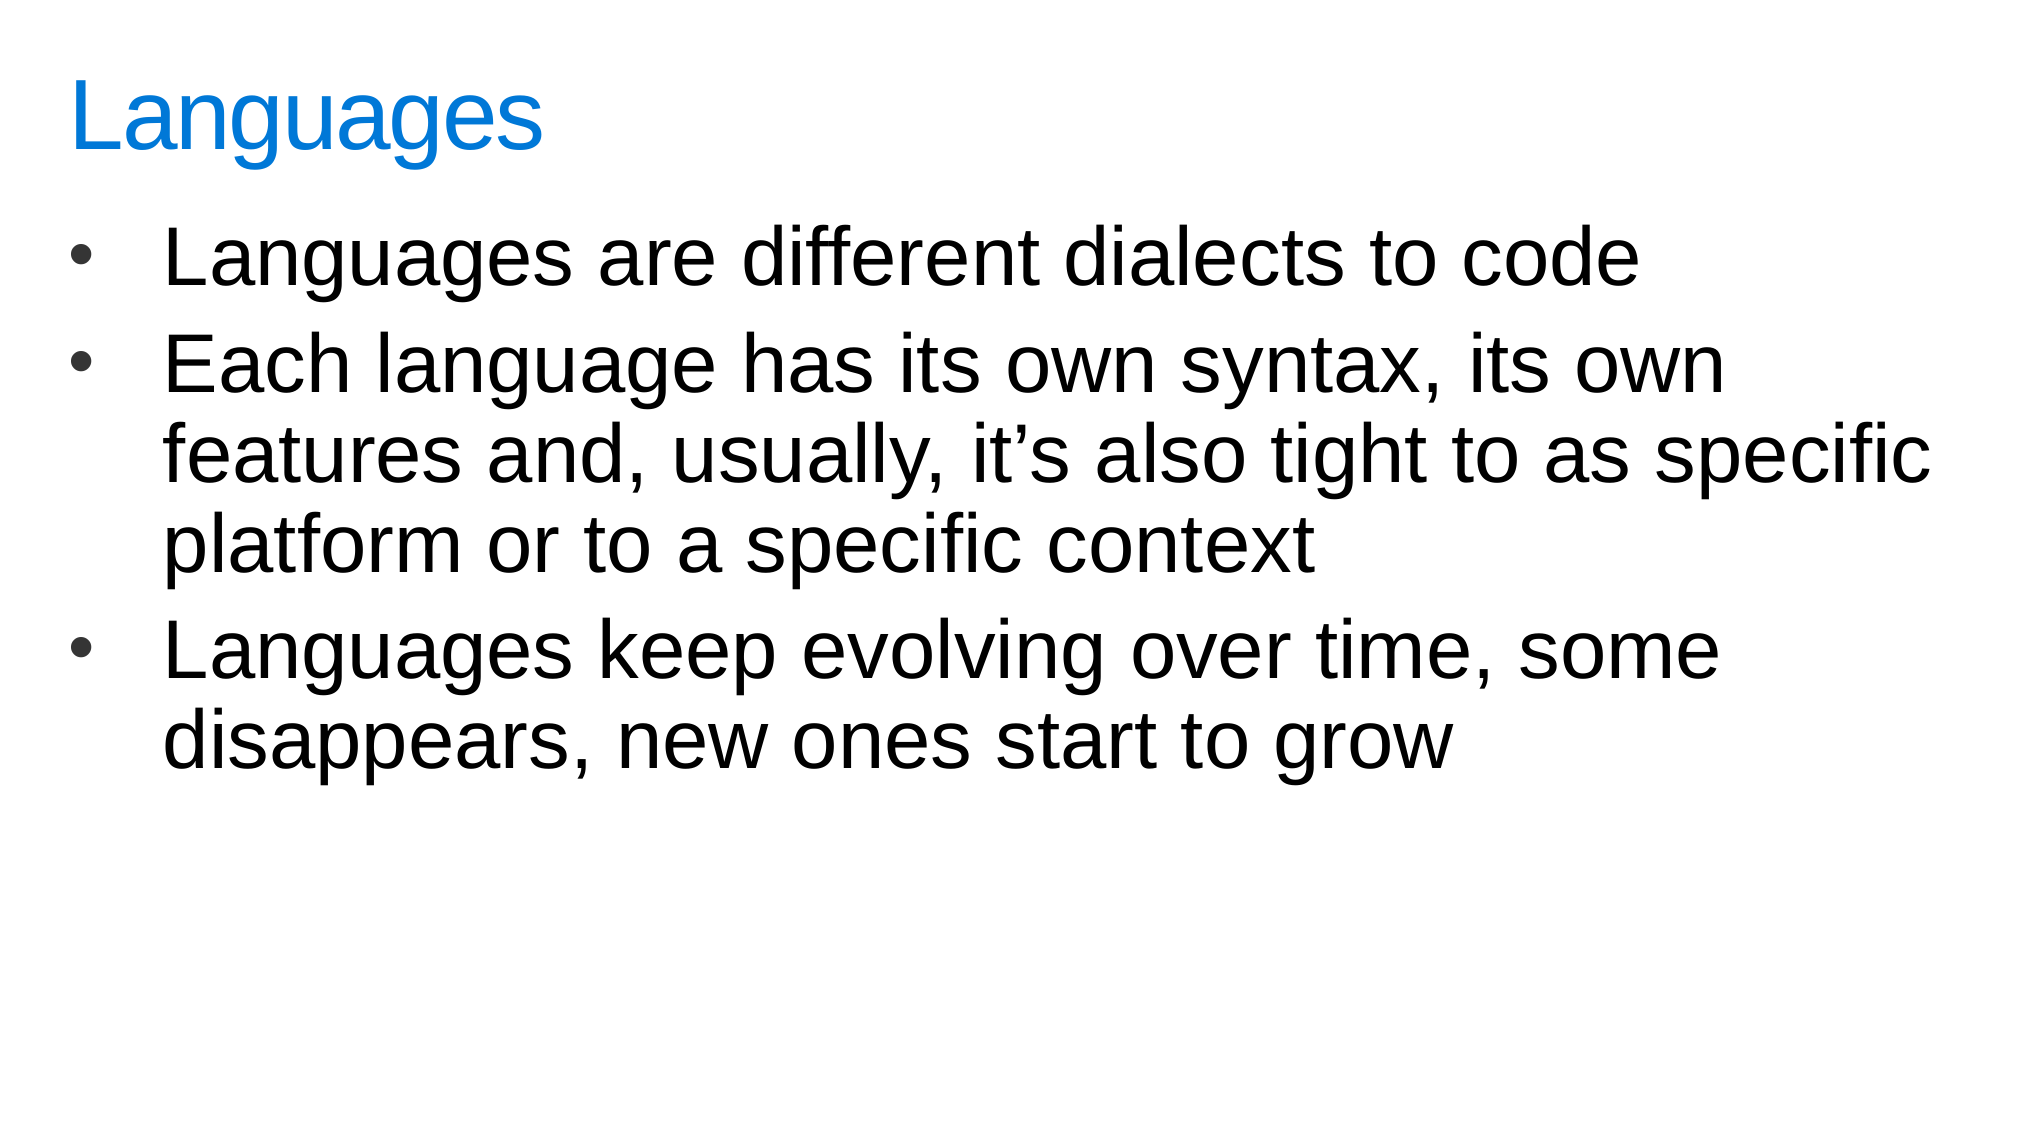

# Languages
Languages are different dialects to code
Each language has its own syntax, its own features and, usually, it’s also tight to as specific platform or to a specific context
Languages keep evolving over time, some disappears, new ones start to grow